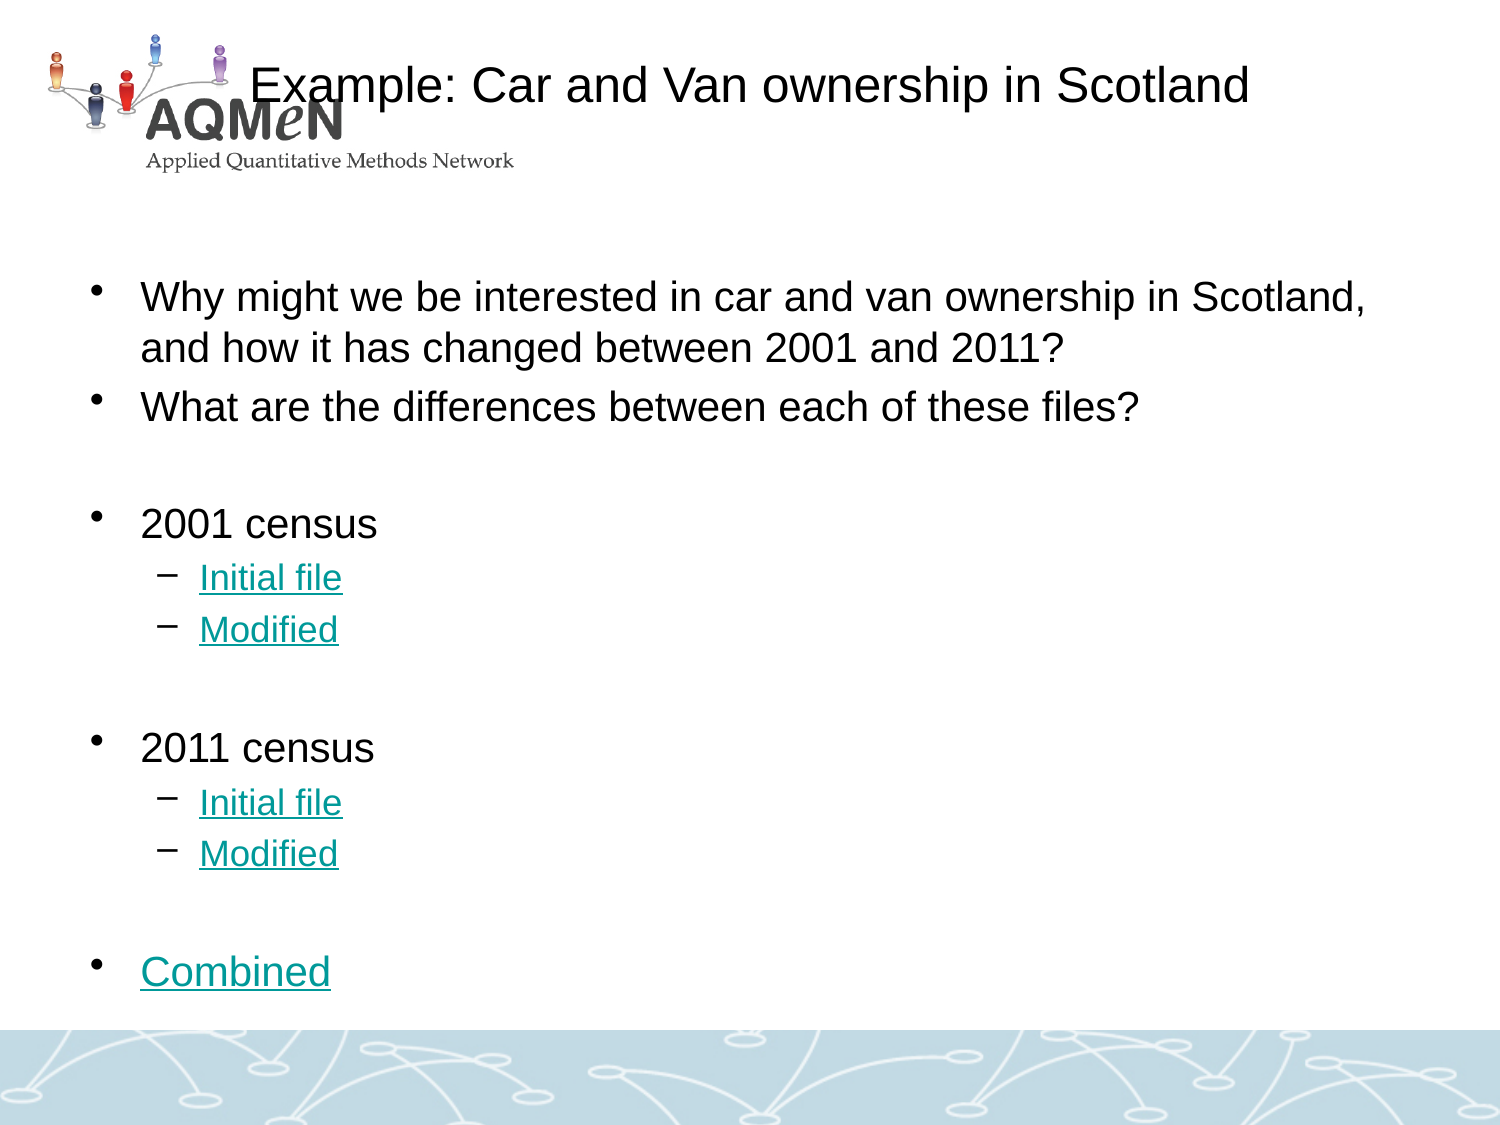

# Example: Car and Van ownership in Scotland
Why might we be interested in car and van ownership in Scotland, and how it has changed between 2001 and 2011?
What are the differences between each of these files?

2001 census
Initial file
Modified

2011 census
Initial file
Modified

Combined